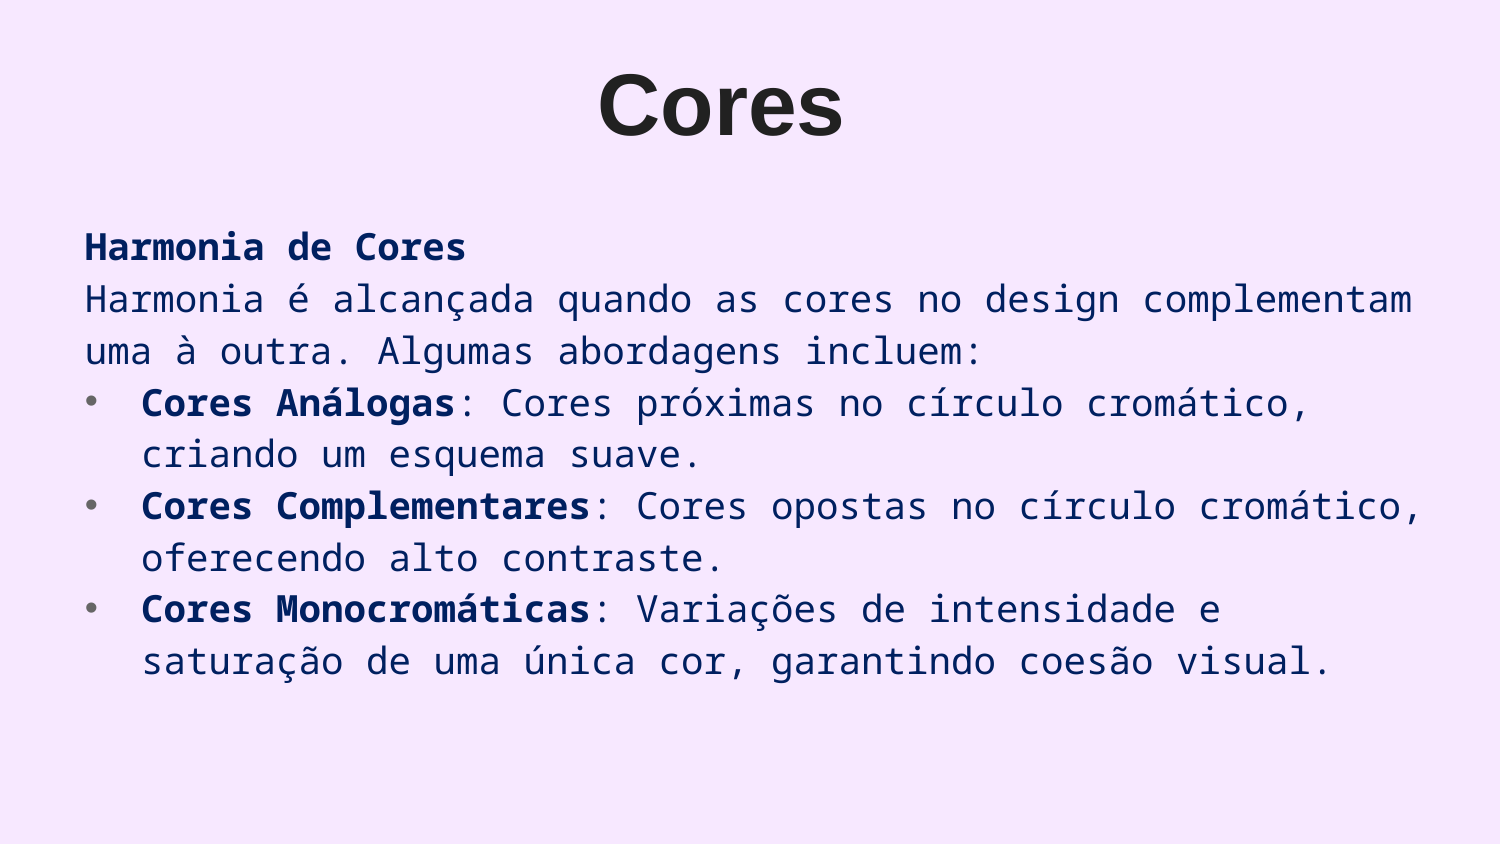

Cores
Harmonia de Cores
Harmonia é alcançada quando as cores no design complementam uma à outra. Algumas abordagens incluem:
Cores Análogas: Cores próximas no círculo cromático, criando um esquema suave.
Cores Complementares: Cores opostas no círculo cromático, oferecendo alto contraste.
Cores Monocromáticas: Variações de intensidade e saturação de uma única cor, garantindo coesão visual.